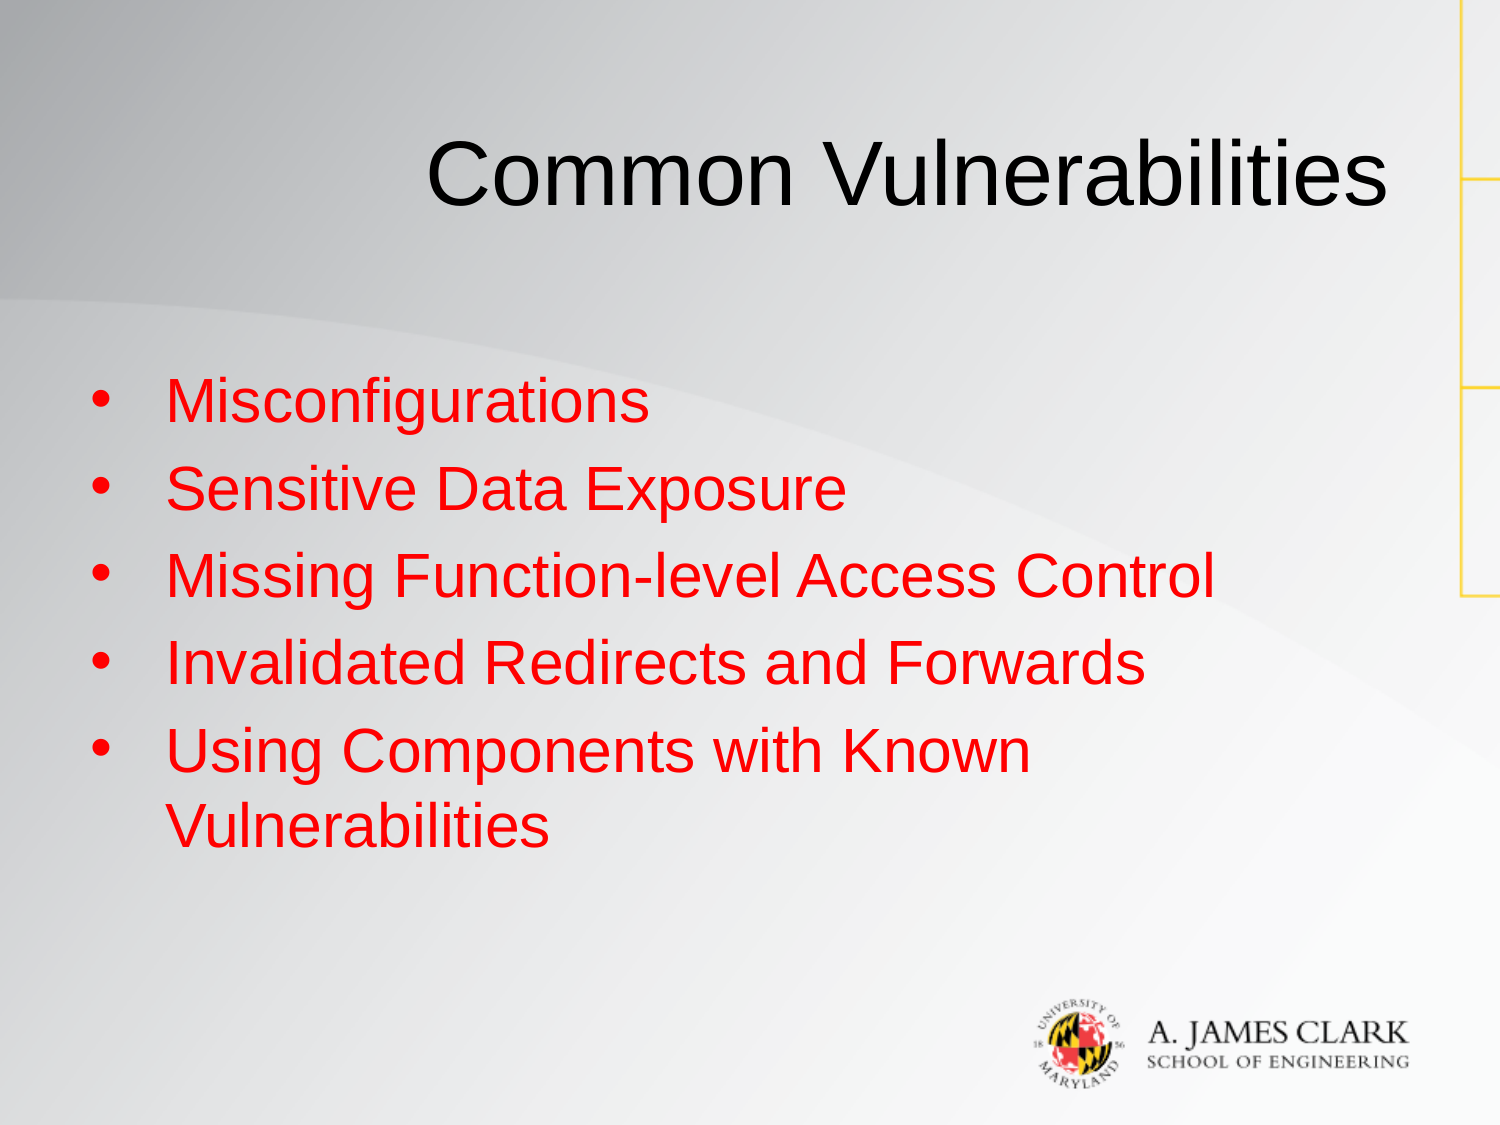

# Common Vulnerabilities
Misconfigurations
Sensitive Data Exposure
Missing Function-level Access Control
Invalidated Redirects and Forwards
Using Components with Known Vulnerabilities